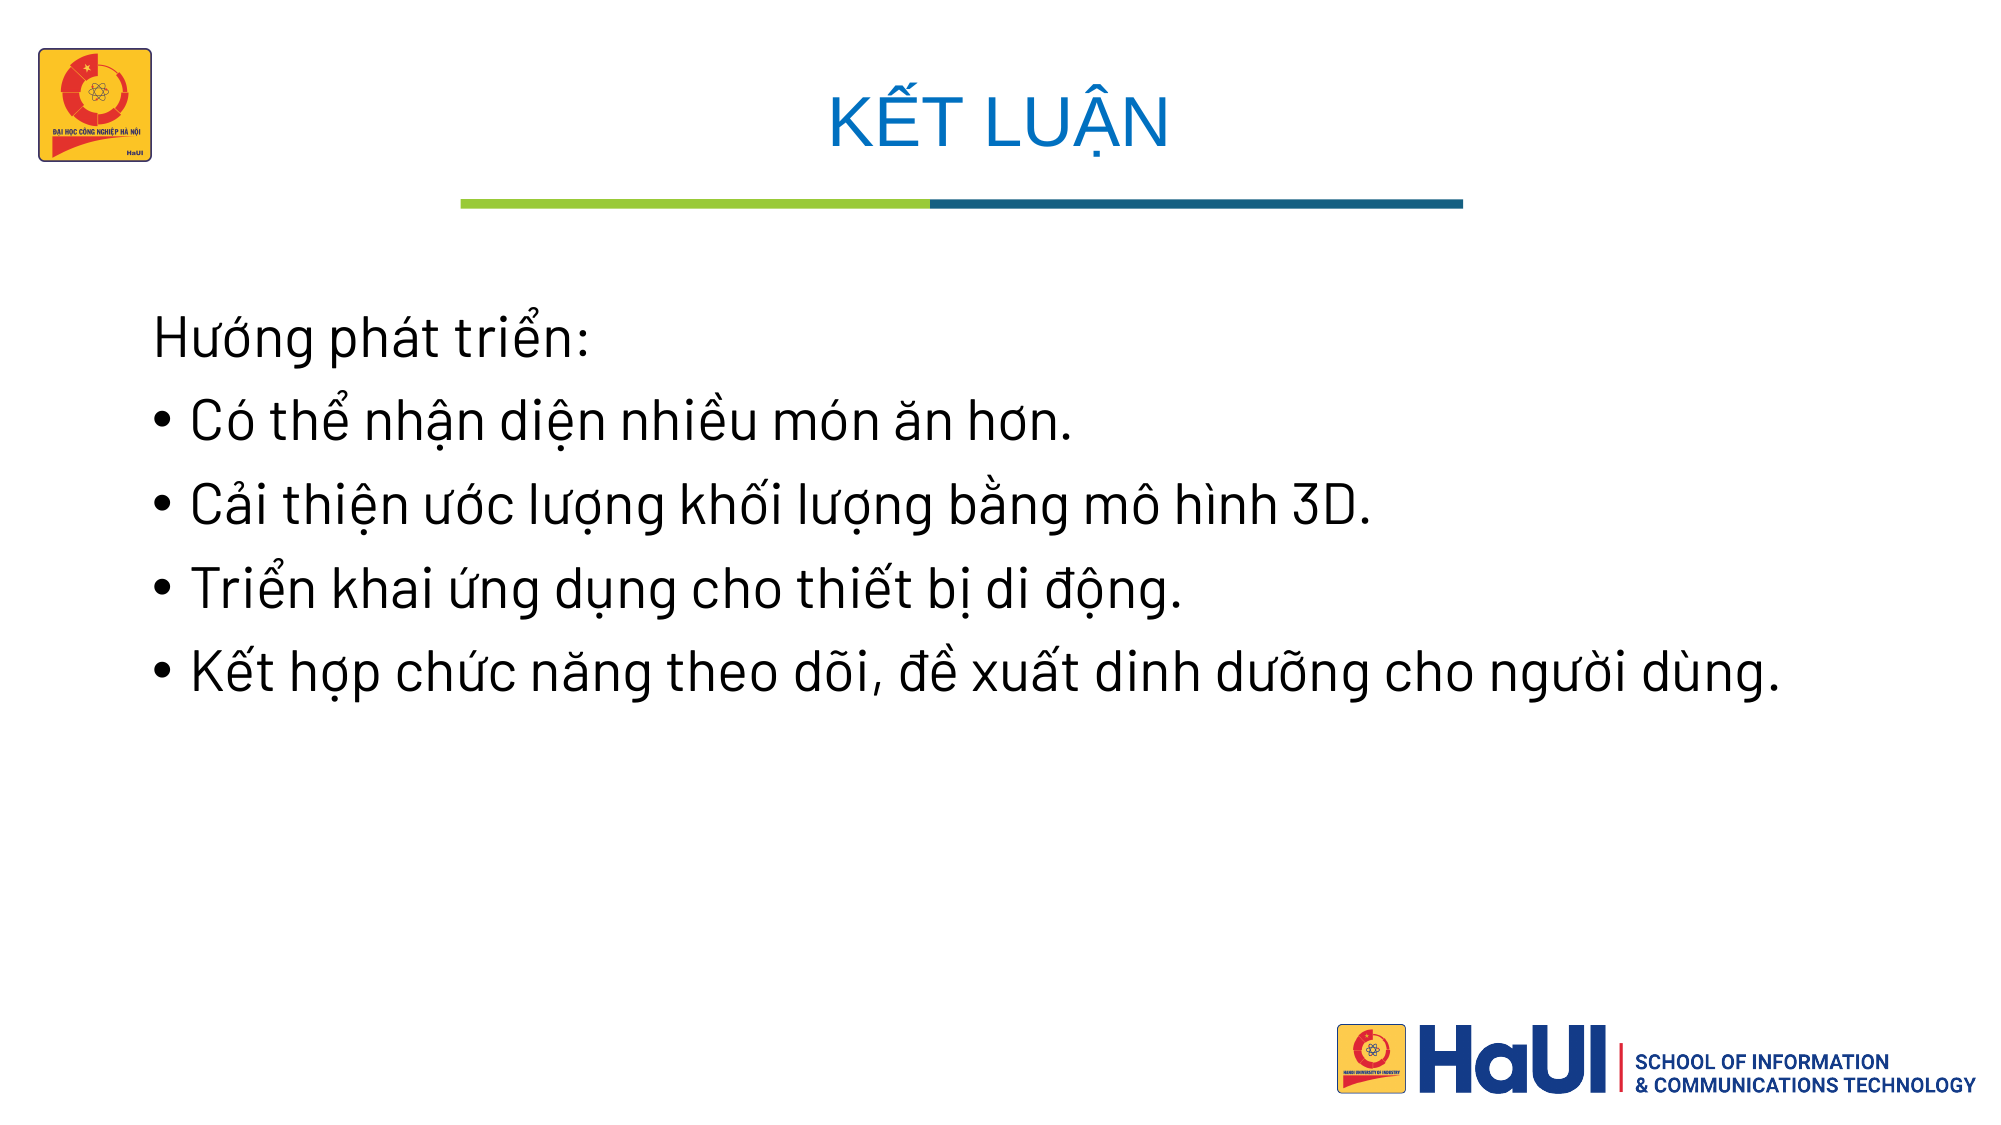

# KẾT LUẬN
Hướng phát triển:
Có thể nhận diện nhiều món ăn hơn.
Cải thiện ước lượng khối lượng bằng mô hình 3D.
Triển khai ứng dụng cho thiết bị di động.
Kết hợp chức năng theo dõi, đề xuất dinh dưỡng cho người dùng.